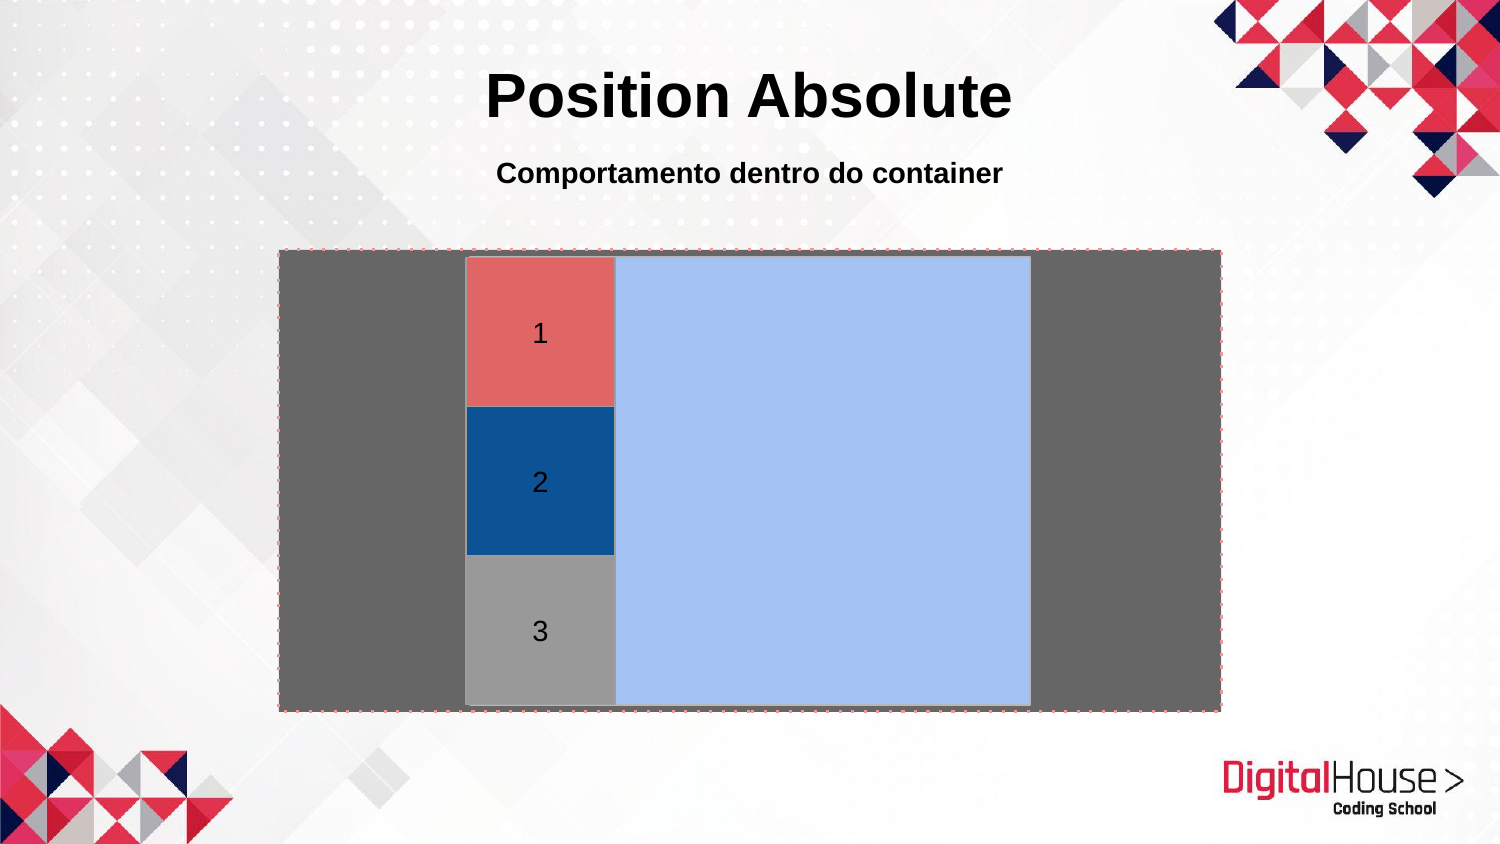

Position Absolute

Comportamento dentro do container

1
2
3